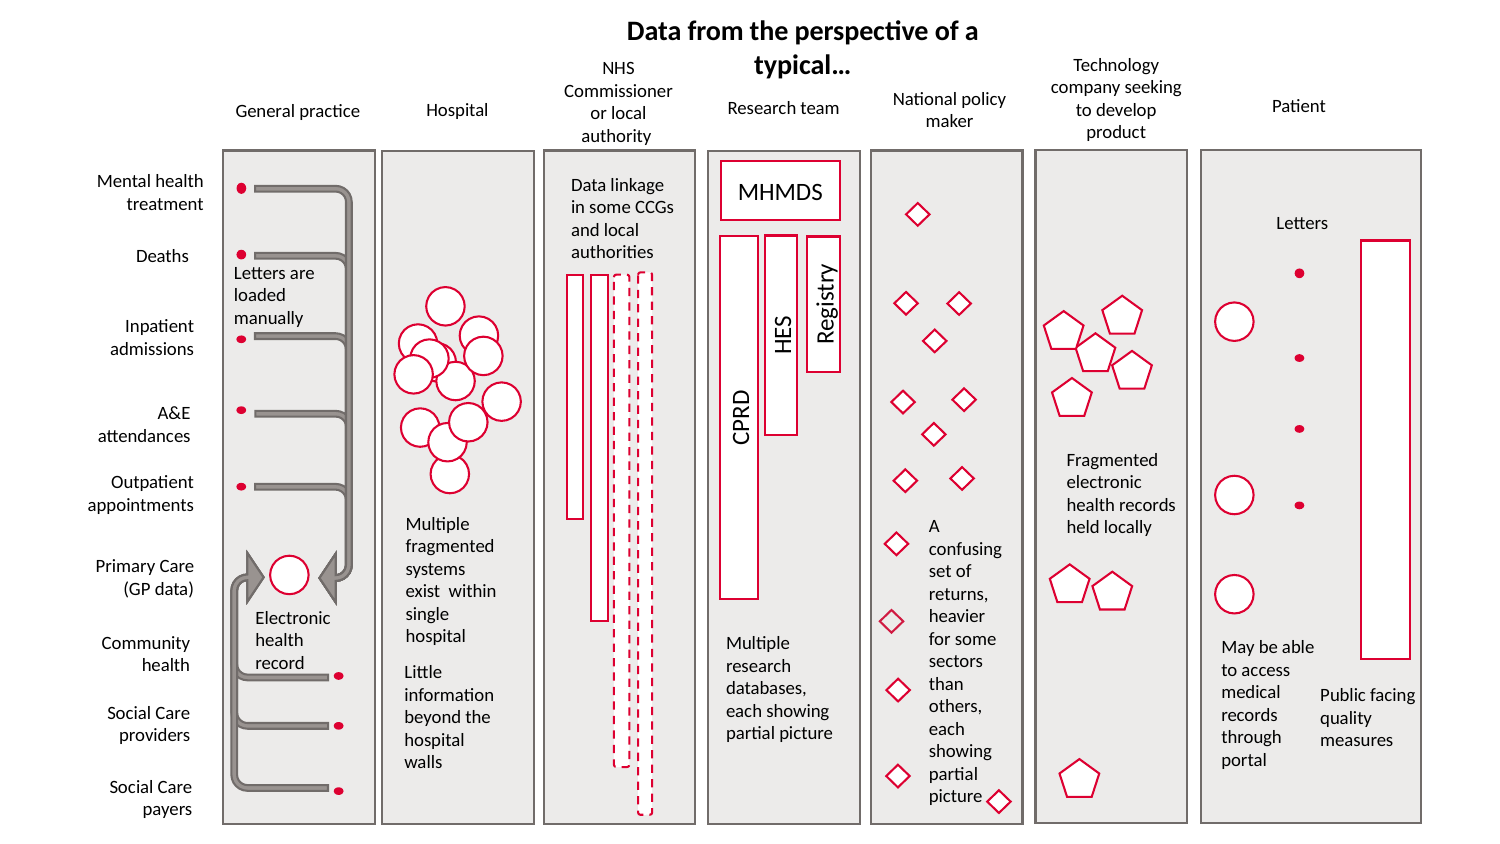

Data from the perspective of a typical…
Technology company seeking to develop product

Fragmented electronic health records held locally

NHS Commissioner or local authority

Data linkage in some CCGs and local authorities

National policy maker

A confusing set of returns, heavier for some sectors than others, each showing partial picture

Patient

Letters

May be able to access medical records through portal
Public facing quality measures
Research team

MHMDS
HES
CPRD
Registry

Multiple research databases, each showing partial picture
Hospital

Multiple fragmented systems exist  within single hospital
Little information beyond the hospital walls
General practice

Mental health treatment

Deaths

Letters are loaded
manually
Inpatient
admissions

A&E attendances

Outpatient
appointments

Primary Care (GP data)

Electronic health record
Community
health

Social Care providers

Social Care payers